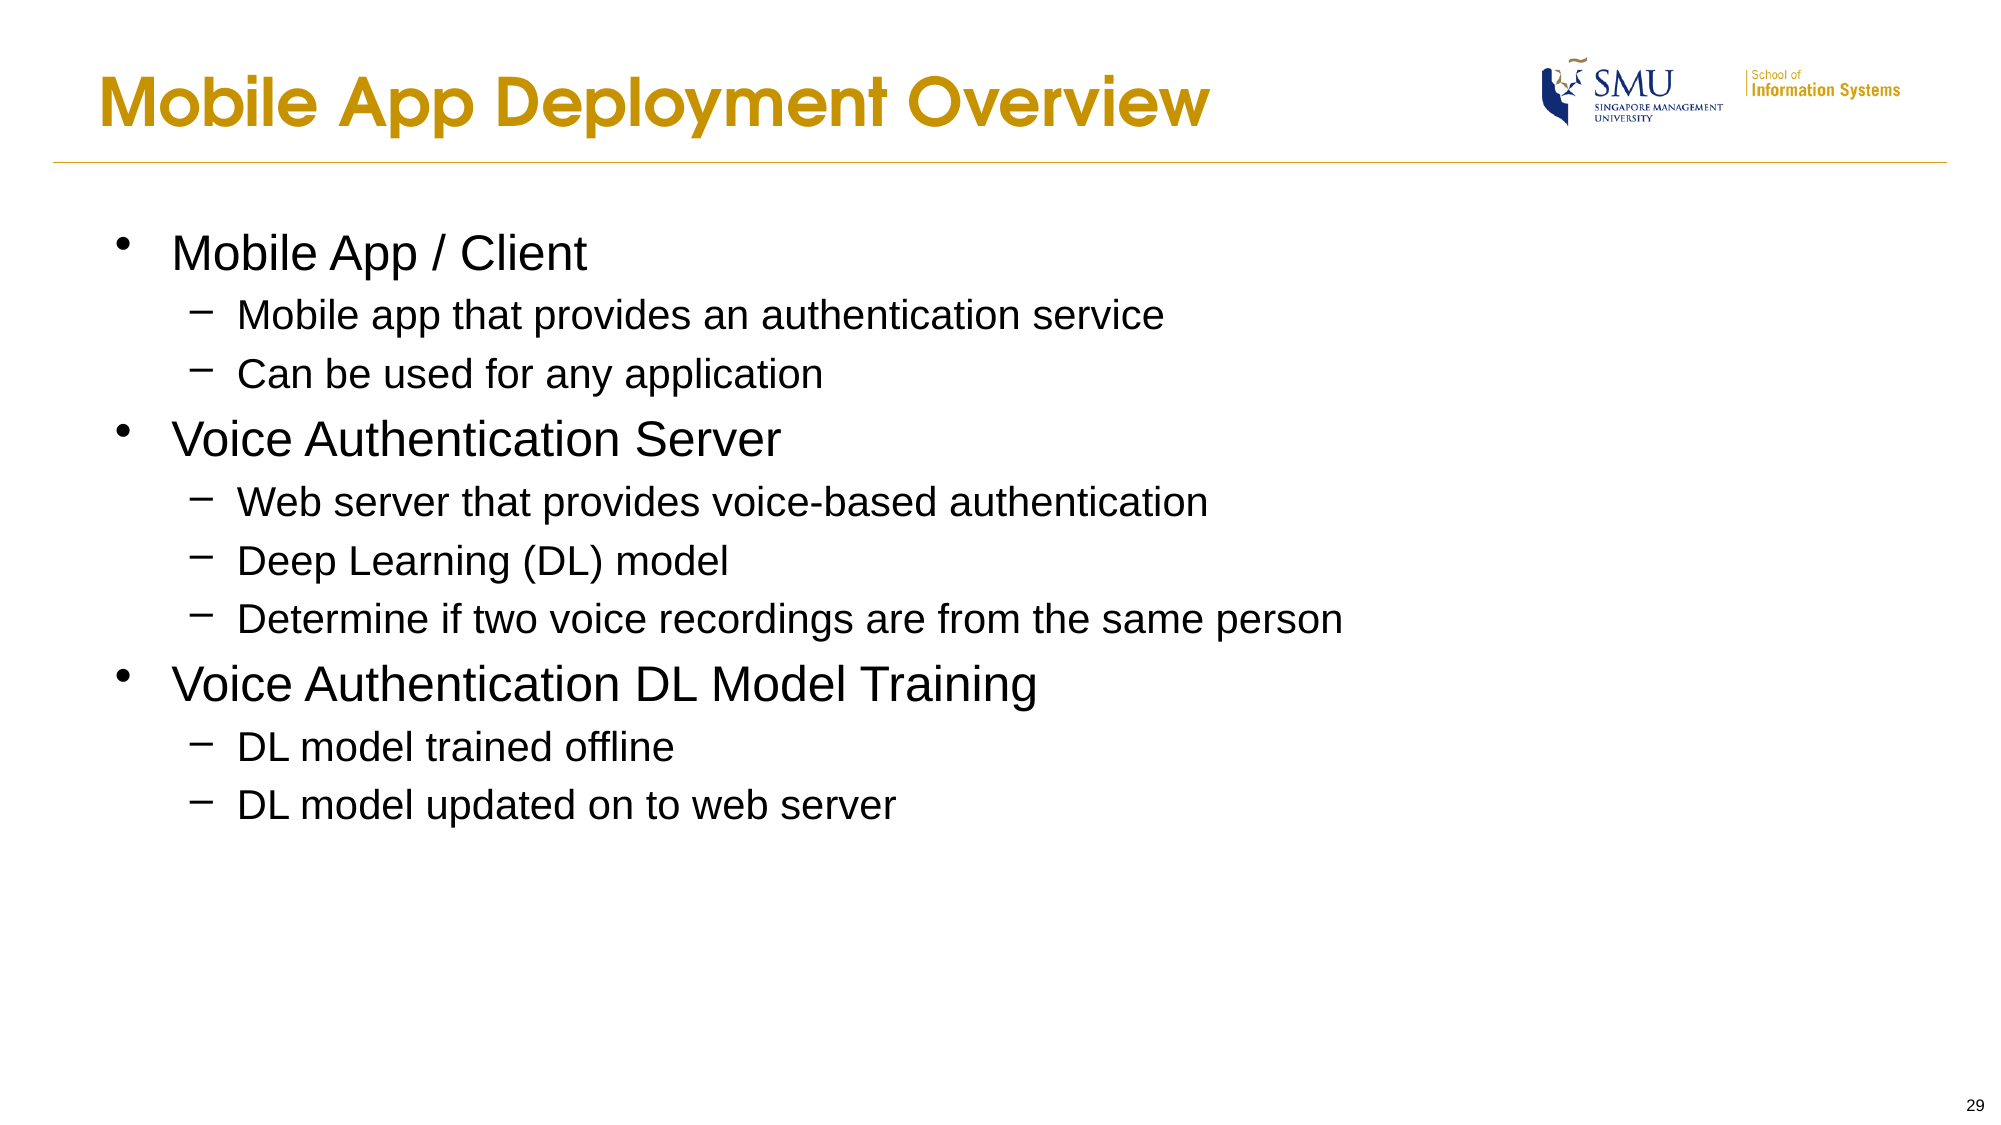

# Mobile App Deployment Overview
Mobile App / Client
Mobile app that provides an authentication service
Can be used for any application
Voice Authentication Server
Web server that provides voice-based authentication
Deep Learning (DL) model
Determine if two voice recordings are from the same person
Voice Authentication DL Model Training
DL model trained offline
DL model updated on to web server
29